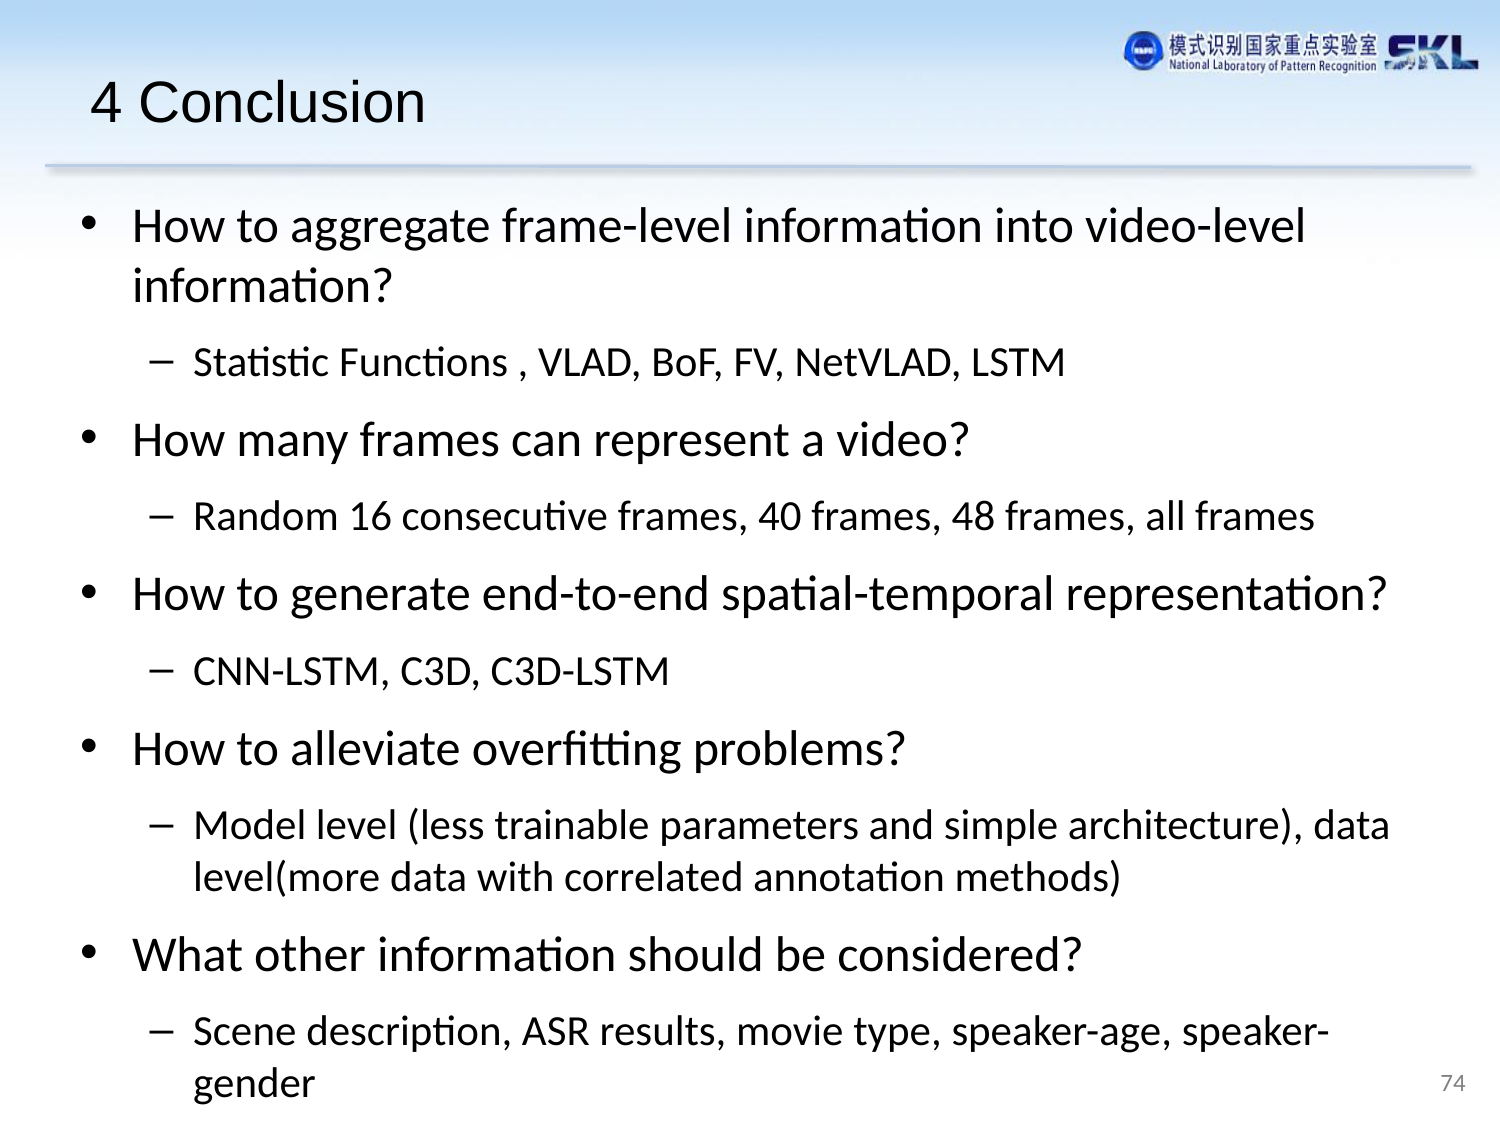

# 4 Conclusion
How to aggregate frame-level information into video-level information?
Statistic Functions , VLAD, BoF, FV, NetVLAD, LSTM
How many frames can represent a video?
Random 16 consecutive frames, 40 frames, 48 frames, all frames
How to generate end-to-end spatial-temporal representation?
CNN-LSTM, C3D, C3D-LSTM
How to alleviate overfitting problems?
Model level (less trainable parameters and simple architecture), data level(more data with correlated annotation methods)
What other information should be considered?
Scene description, ASR results, movie type, speaker-age, speaker-gender
74